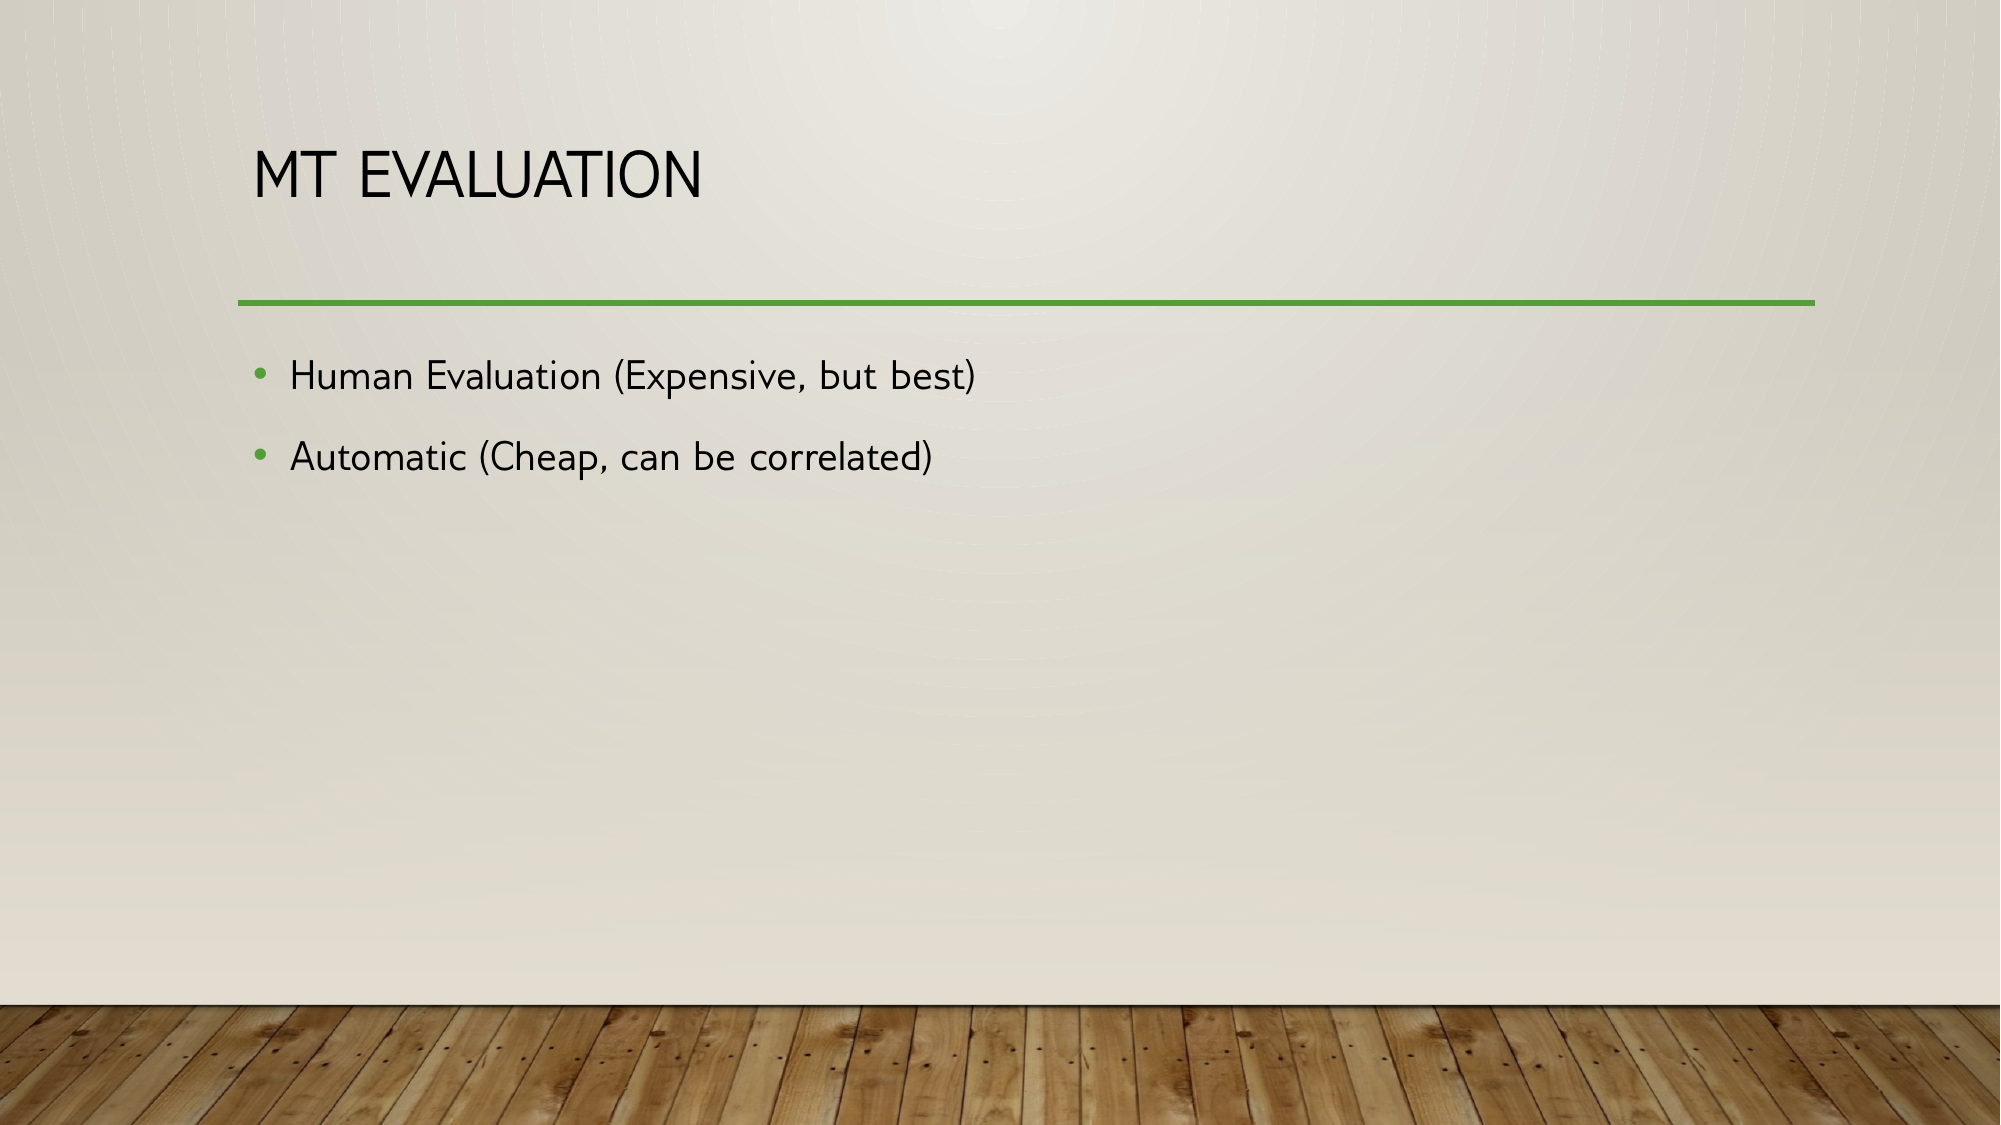

# MT Evaluation
Human Evaluation (Expensive, but best)
Automatic (Cheap, can be correlated)